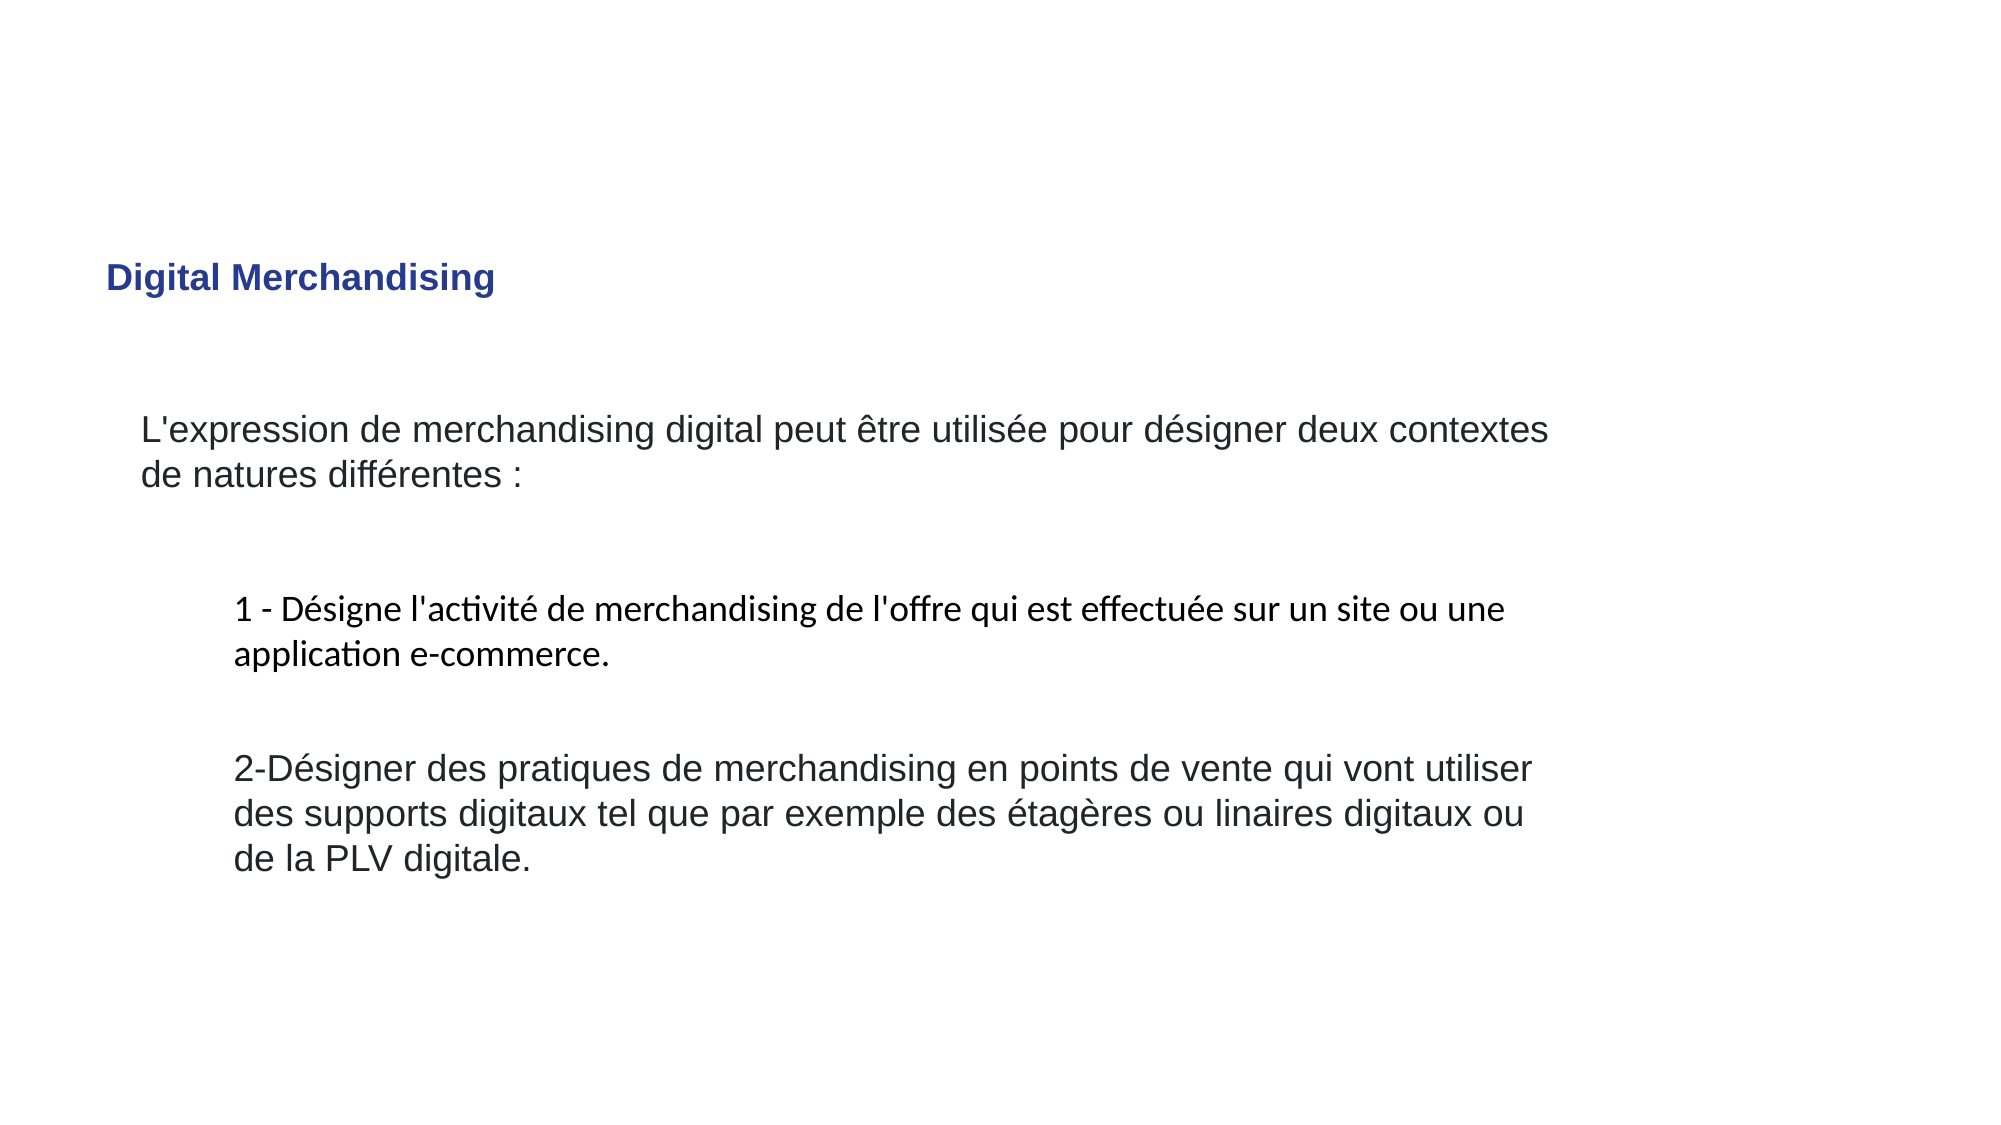

Digital Merchandising
L'expression de merchandising digital peut être utilisée pour désigner deux contextes de natures différentes :
1 - Désigne l'activité de merchandising de l'offre qui est effectuée sur un site ou une application e-commerce.
2-Désigner des pratiques de merchandising en points de vente qui vont utiliser des supports digitaux tel que par exemple des étagères ou linaires digitaux ou de la PLV digitale.